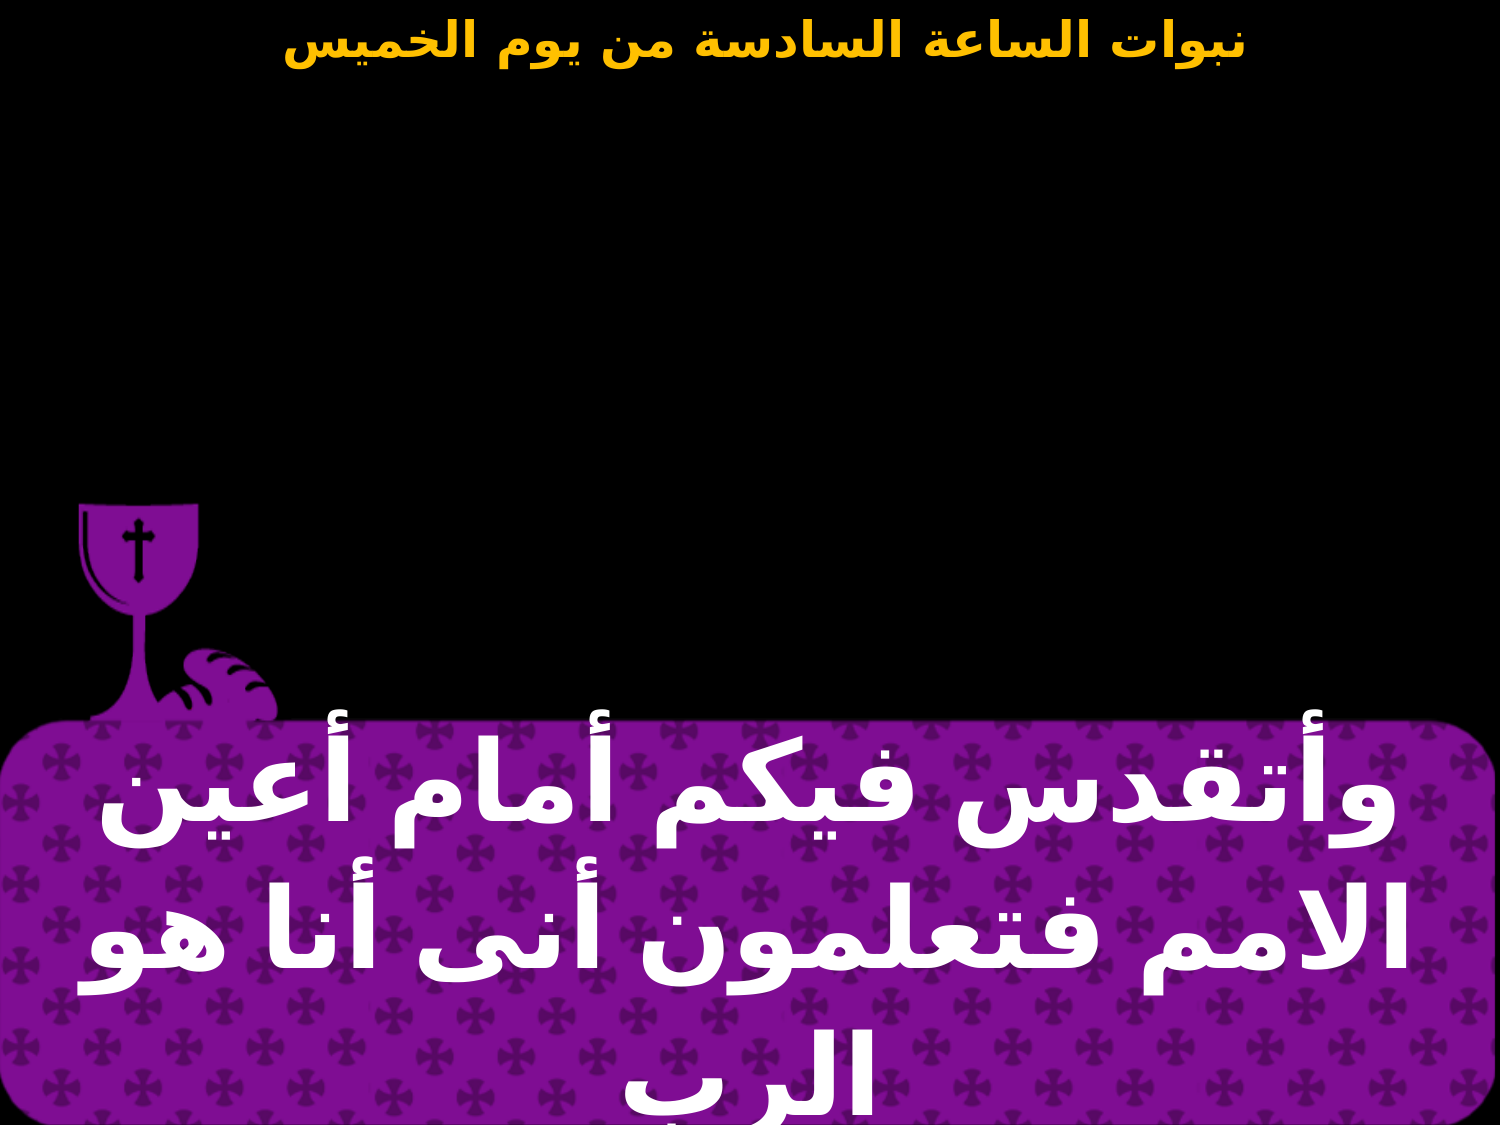

| وأتقدس فيكم أمام أعين الامم فتعلمون أنى أنا هو الرب |
| --- |